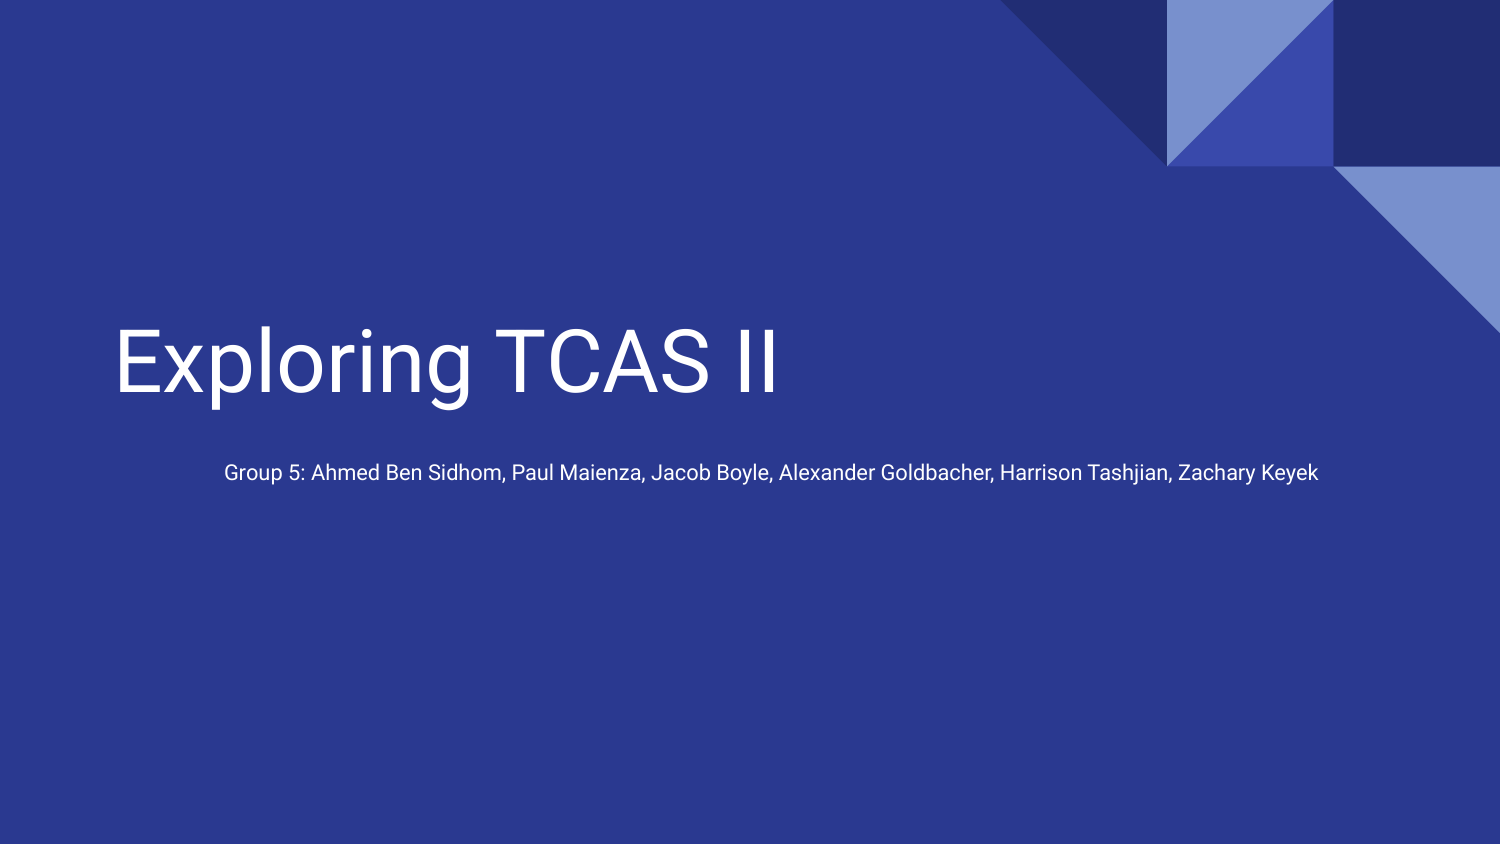

# Exploring TCAS II
Group 5: Ahmed Ben Sidhom, Paul Maienza, Jacob Boyle, Alexander Goldbacher, Harrison Tashjian, Zachary Keyek